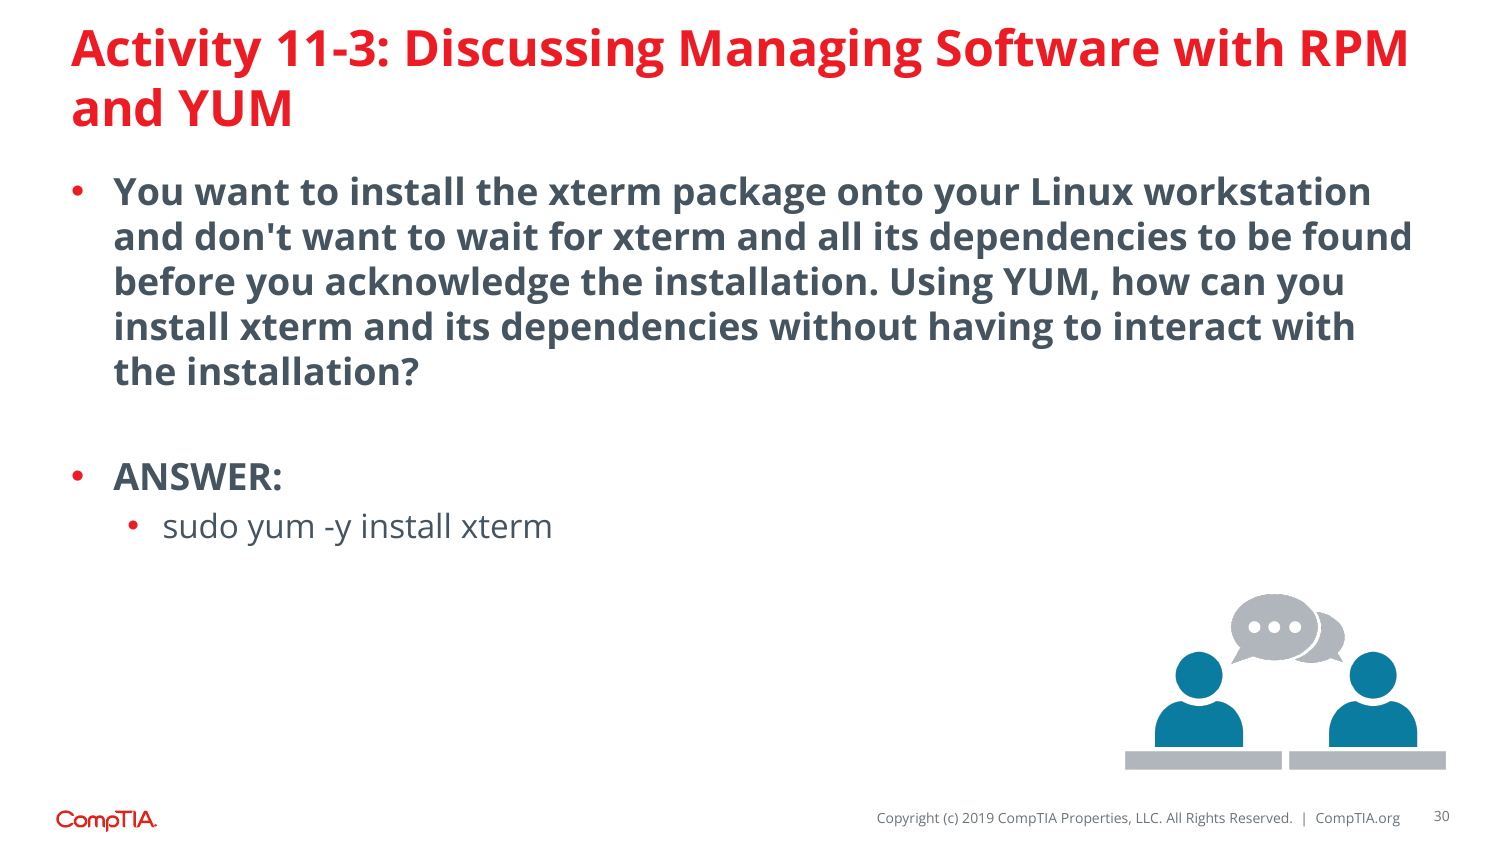

# Activity 11-3: Discussing Managing Software with RPM and YUM
You want to install the xterm package onto your Linux workstation and don't want to wait for xterm and all its dependencies to be found before you acknowledge the installation. Using YUM, how can you install xterm and its dependencies without having to interact with the installation?

ANSWER:
sudo yum -y install xterm

30